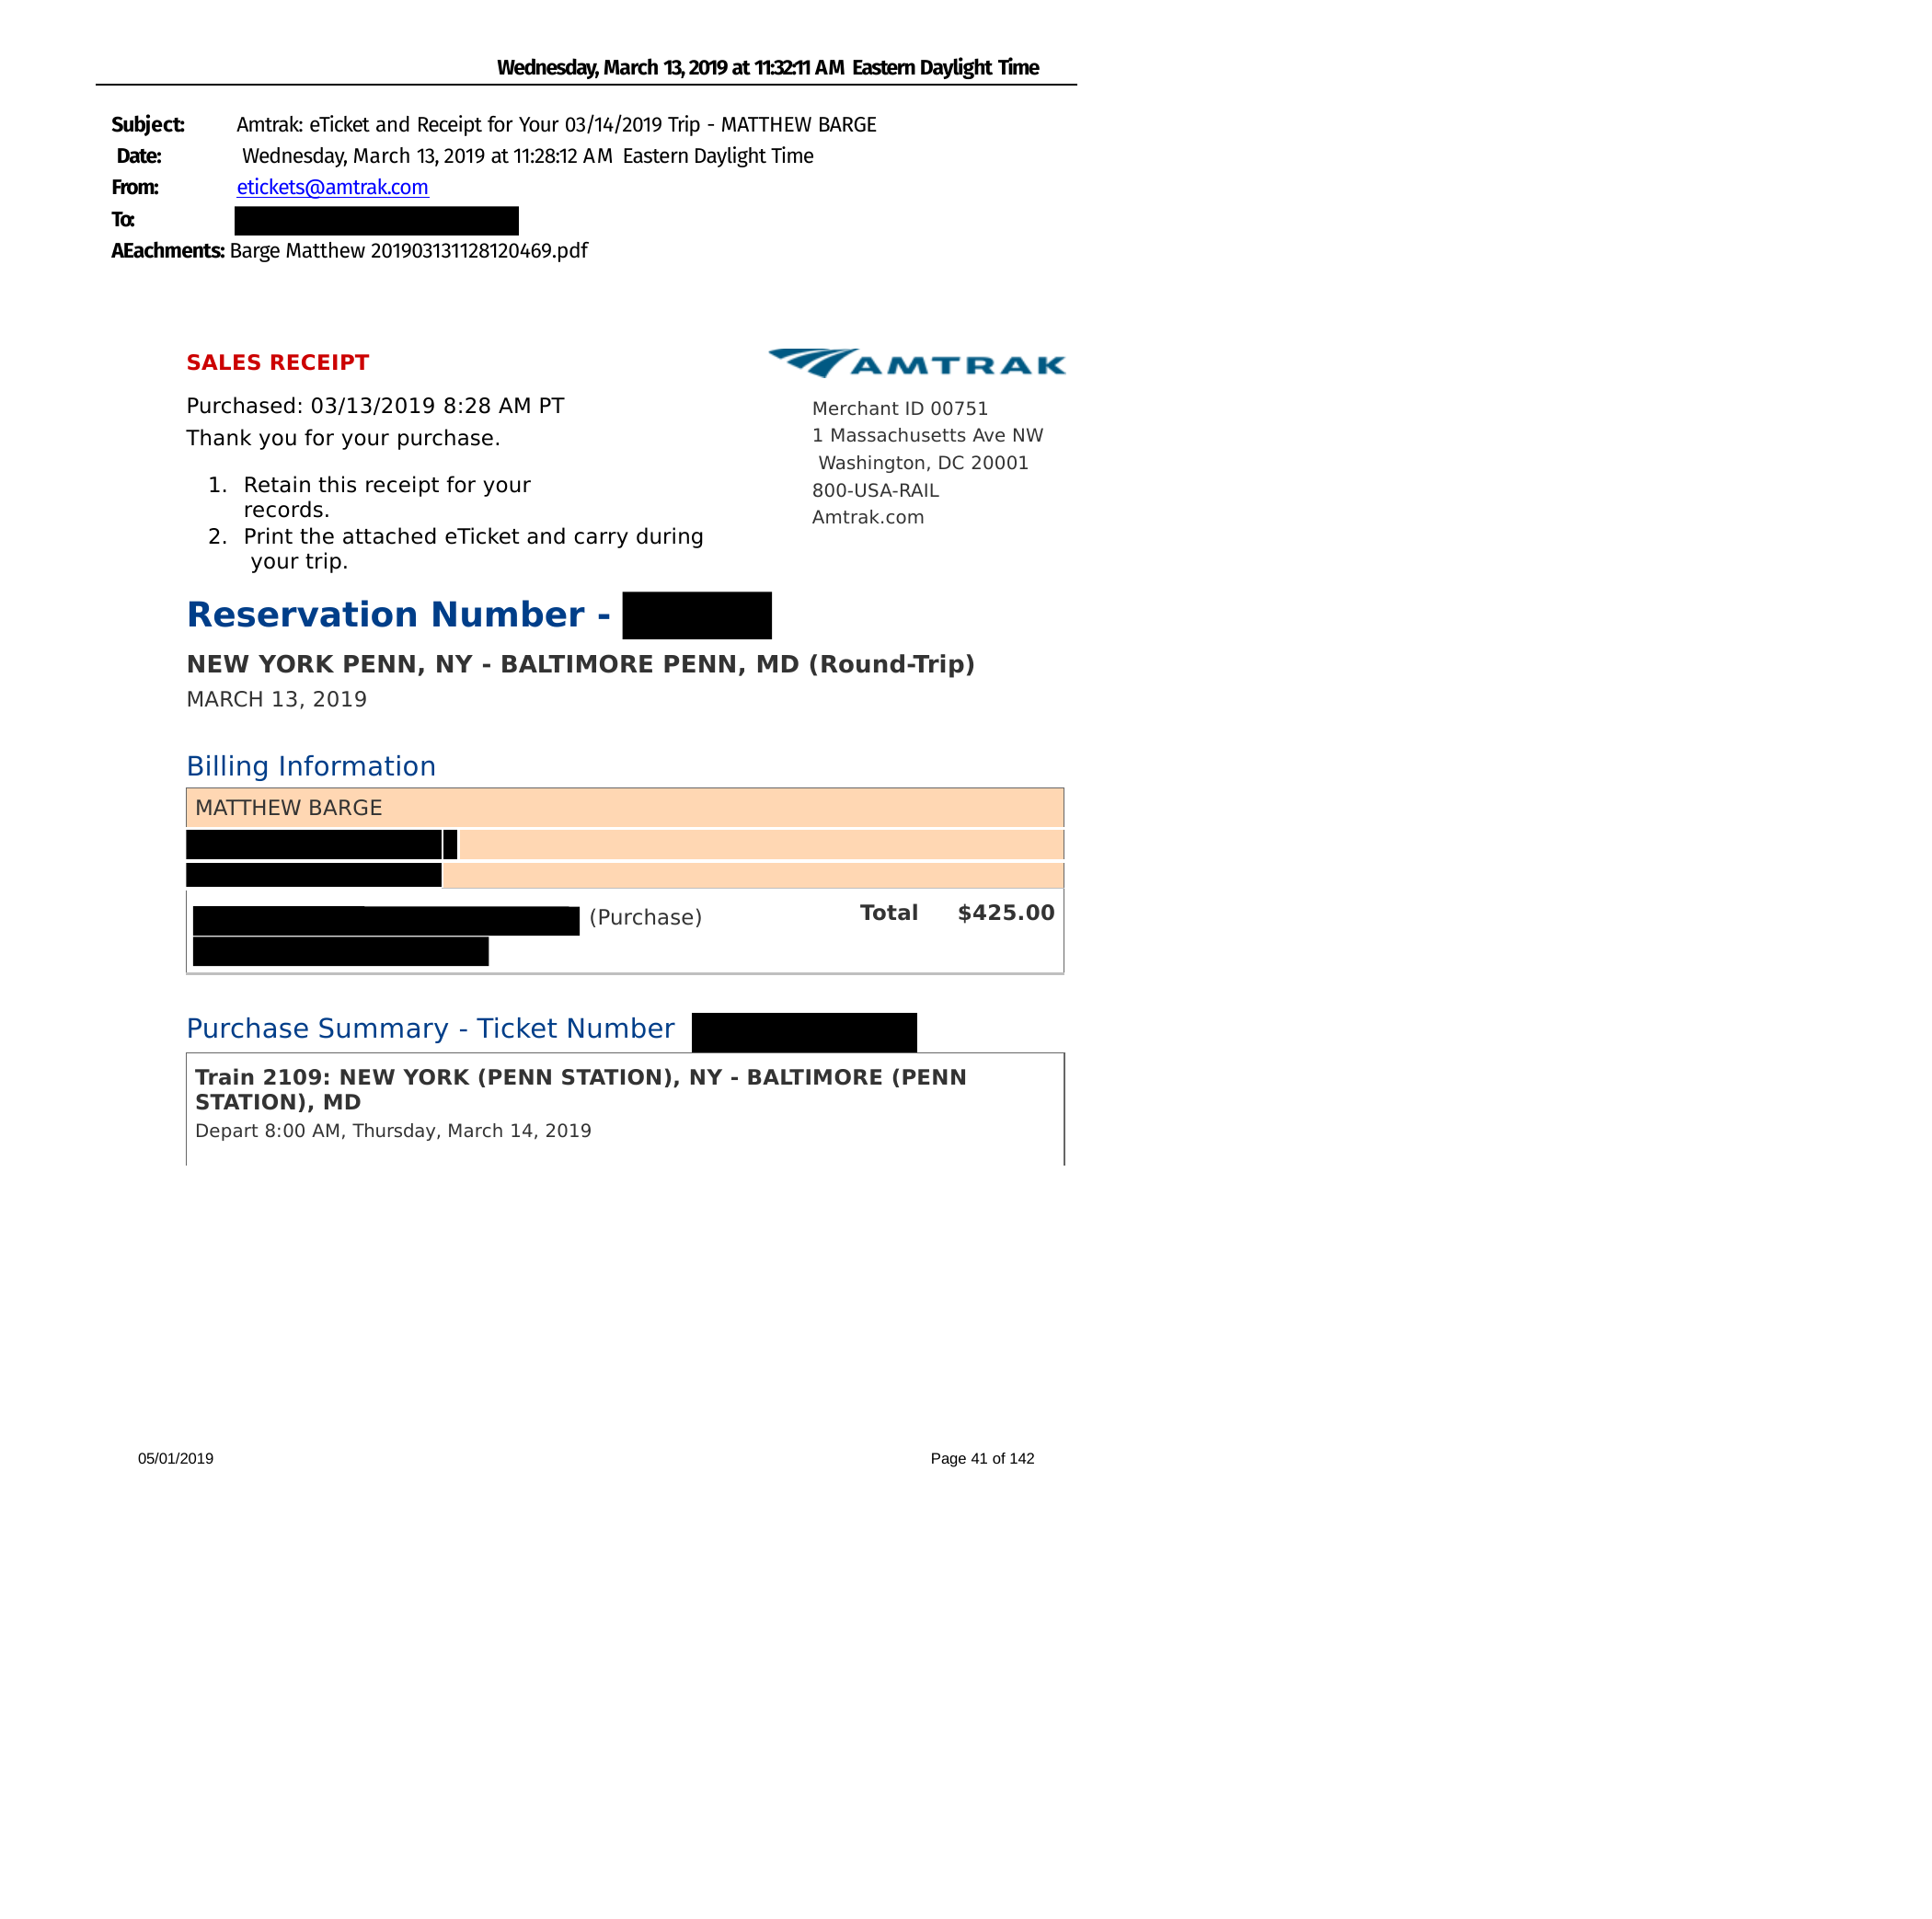

Wednesday, March 13, 2019 at 11:32:11 AM Eastern Daylight Time

Subject:  Date:  From:  To:
Amtrak: eTicket and Receipt for Your 03/14/2019 Trip - MATTHEW BARGE  Wednesday, March 13, 2019 at 11:28:12 AM Eastern Daylight Time  etickets@amtrak.com

AEachments: Barge Matthew 201903131128120469.pdf
SALES RECEIPT
Purchased: 03/13/2019 8:28 AM PT  Thank you for your purchase.
Retain this receipt for your records.
Print the attached eTicket and carry during  your trip.

Merchant ID 00751
1 Massachusetts Ave NW  Washington, DC 20001  800-USA-RAIL
Amtrak.com
Reservation Number -
NEW YORK PENN, NY - BALTIMORE PENN, MD (Round-Trip)
MARCH 13, 2019

Billing Information

| MATTHEW BARGE |  |  |  |  |
| --- | --- | --- | --- | --- |
|  |  |  |  |  |
|  |  |  |  |  |
|  |  | (Purchase) | Total | $425.00 |

| Purchase Summary - Ticket Number |  |  |
| --- | --- | --- |
| Train 2109: NEW YORK (PENN STATION), NY - BALTIMORE (PENN STATION), MD Depart 8:00 AM, Thursday, March 14, 2019 |  |  |
05/01/2019
Page 41 of 142